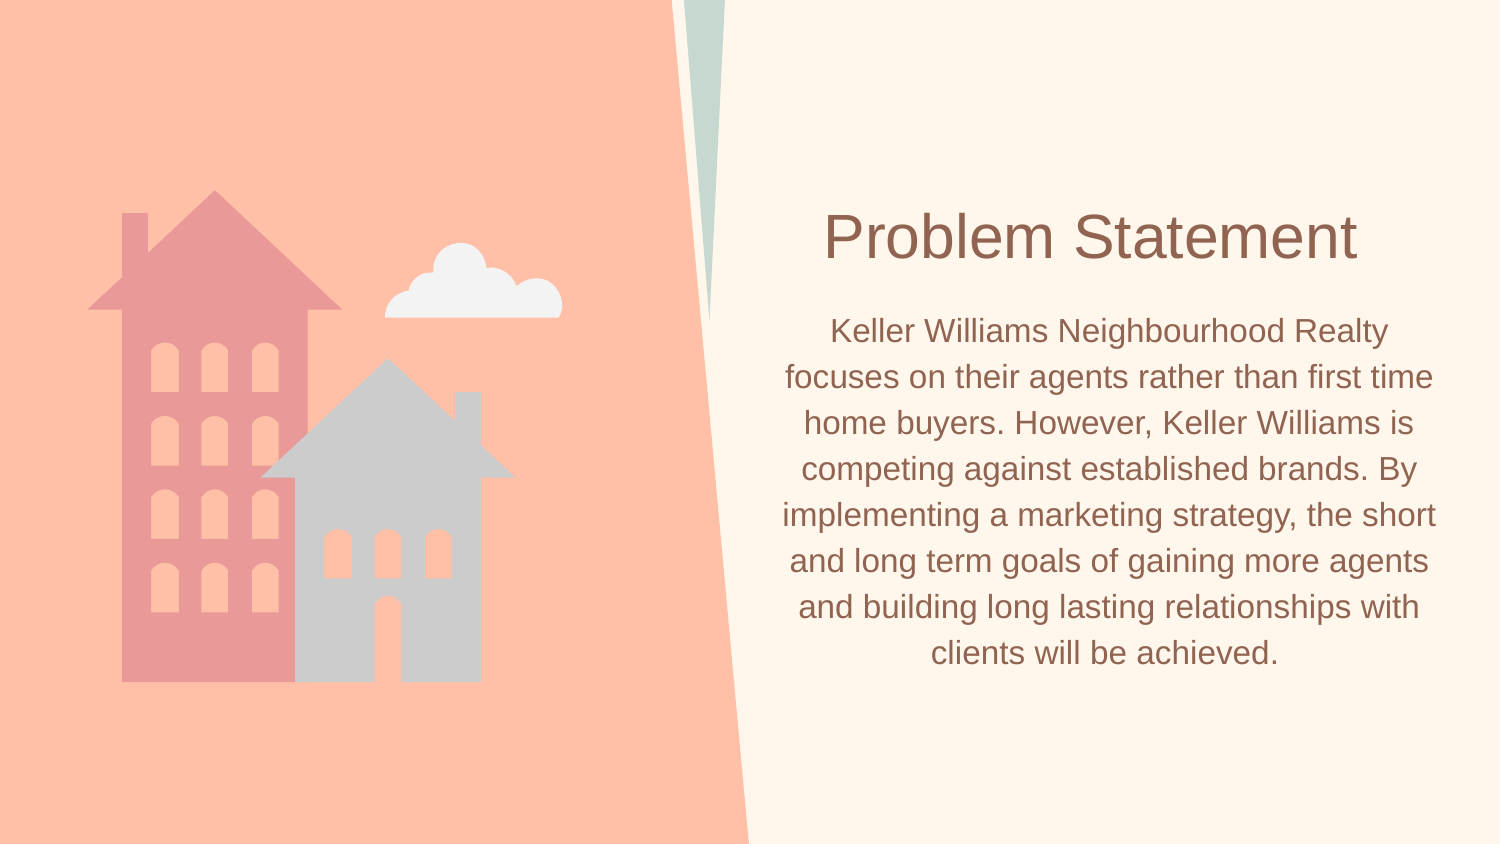

# Problem Statement

Keller Williams Neighbourhood Realty focuses on their agents rather than first time home buyers. However, Keller Williams is competing against established brands. By implementing a marketing strategy, the short and long term goals of gaining more agents and building long lasting relationships with clients will be achieved.